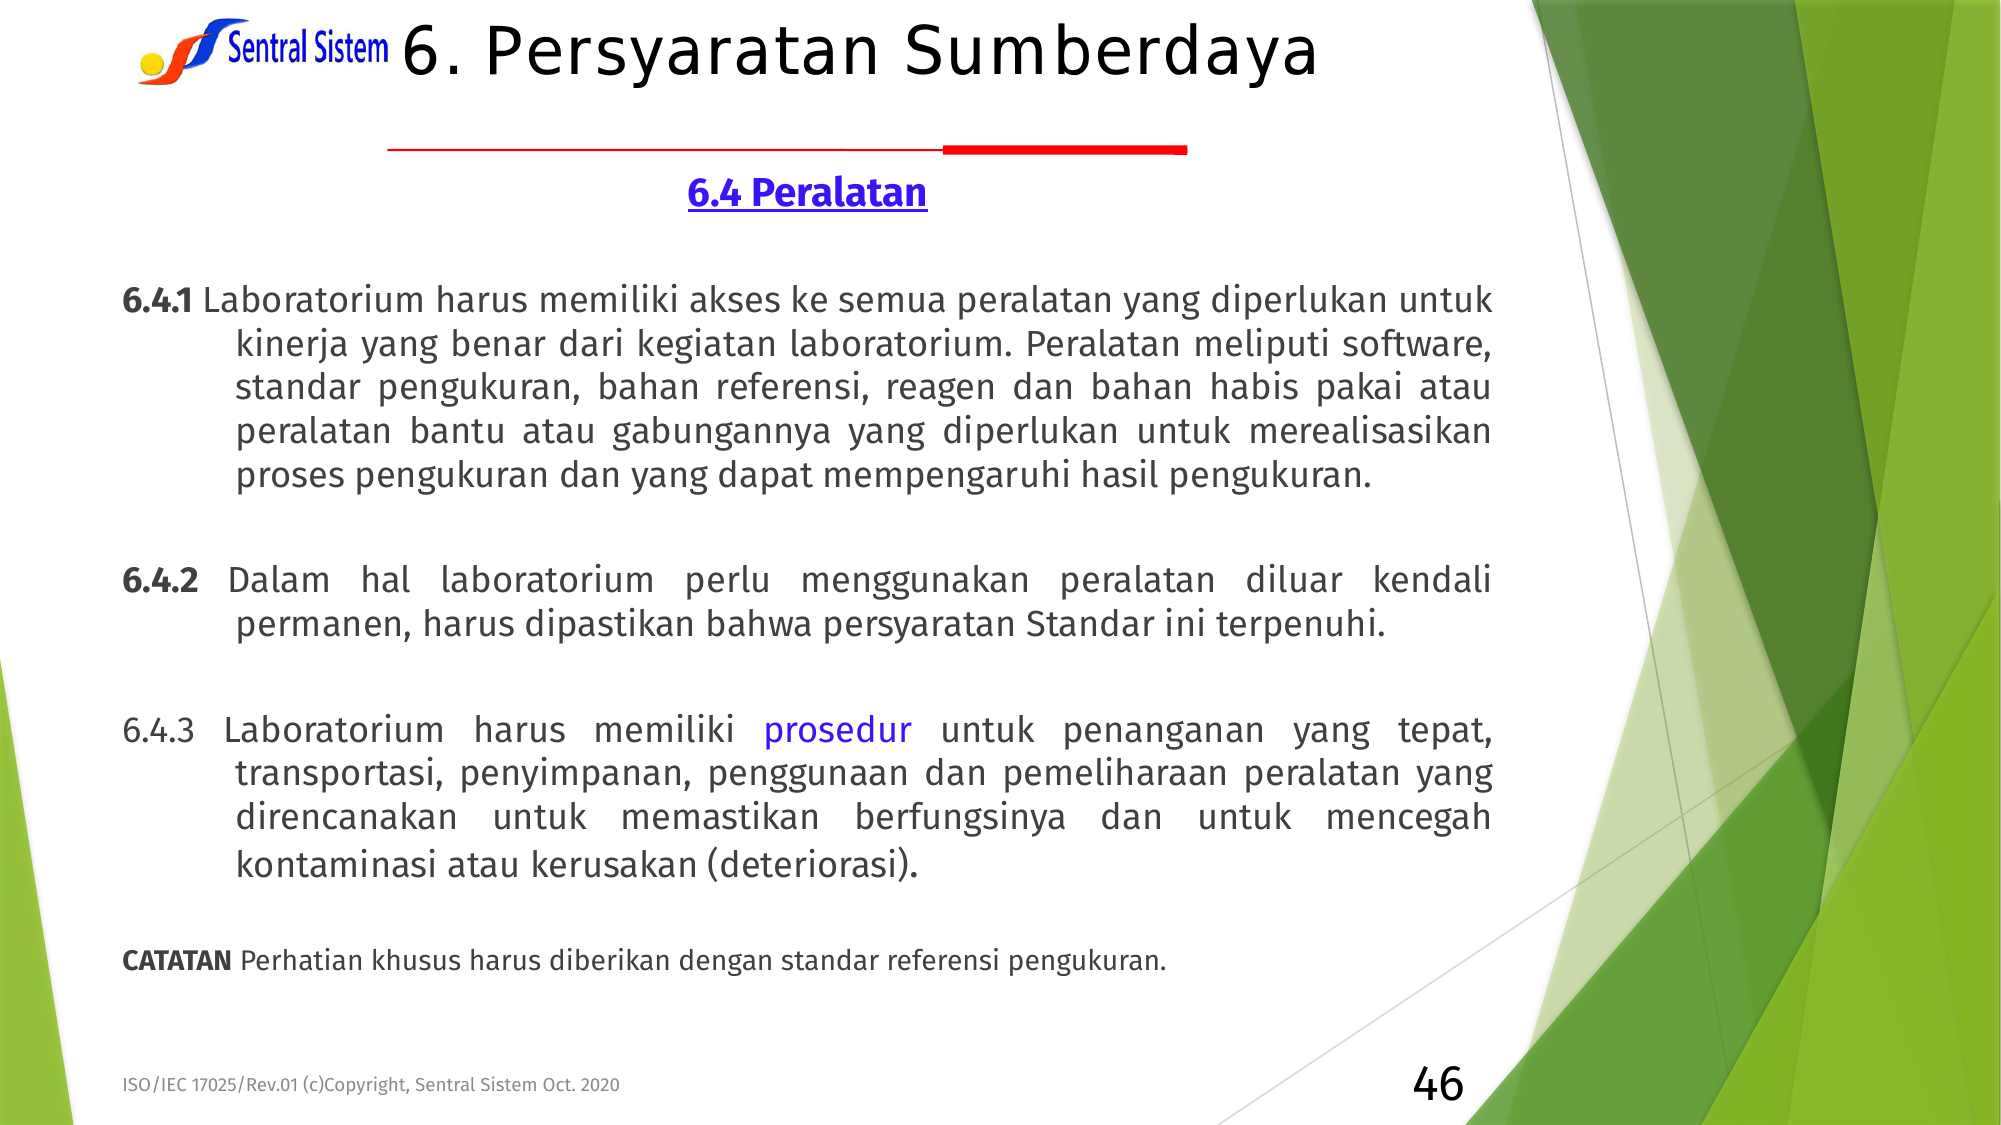

# 6. Persyaratan Sumberdaya

6.4 Peralatan

6.4.1 Laboratorium harus memiliki akses ke semua peralatan yang diperlukan untuk kinerja yang benar dari kegiatan laboratorium. Peralatan meliputi software, standar pengukuran, bahan referensi, reagen dan bahan habis pakai atau peralatan bantu atau gabungannya yang diperlukan untuk merealisasikan proses pengukuran dan yang dapat mempengaruhi hasil pengukuran.

6.4.2 Dalam hal laboratorium perlu menggunakan peralatan diluar kendali permanen, harus dipastikan bahwa persyaratan Standar ini terpenuhi.

6.4.3 Laboratorium harus memiliki prosedur untuk penanganan yang tepat, transportasi, penyimpanan, penggunaan dan pemeliharaan peralatan yang direncanakan untuk memastikan berfungsinya dan untuk mencegah kontaminasi atau kerusakan (deteriorasi).

CATATAN Perhatian khusus harus diberikan dengan standar referensi pengukuran.
46
ISO/IEC 17025/Rev.01 (c)Copyright, Sentral Sistem Oct. 2020